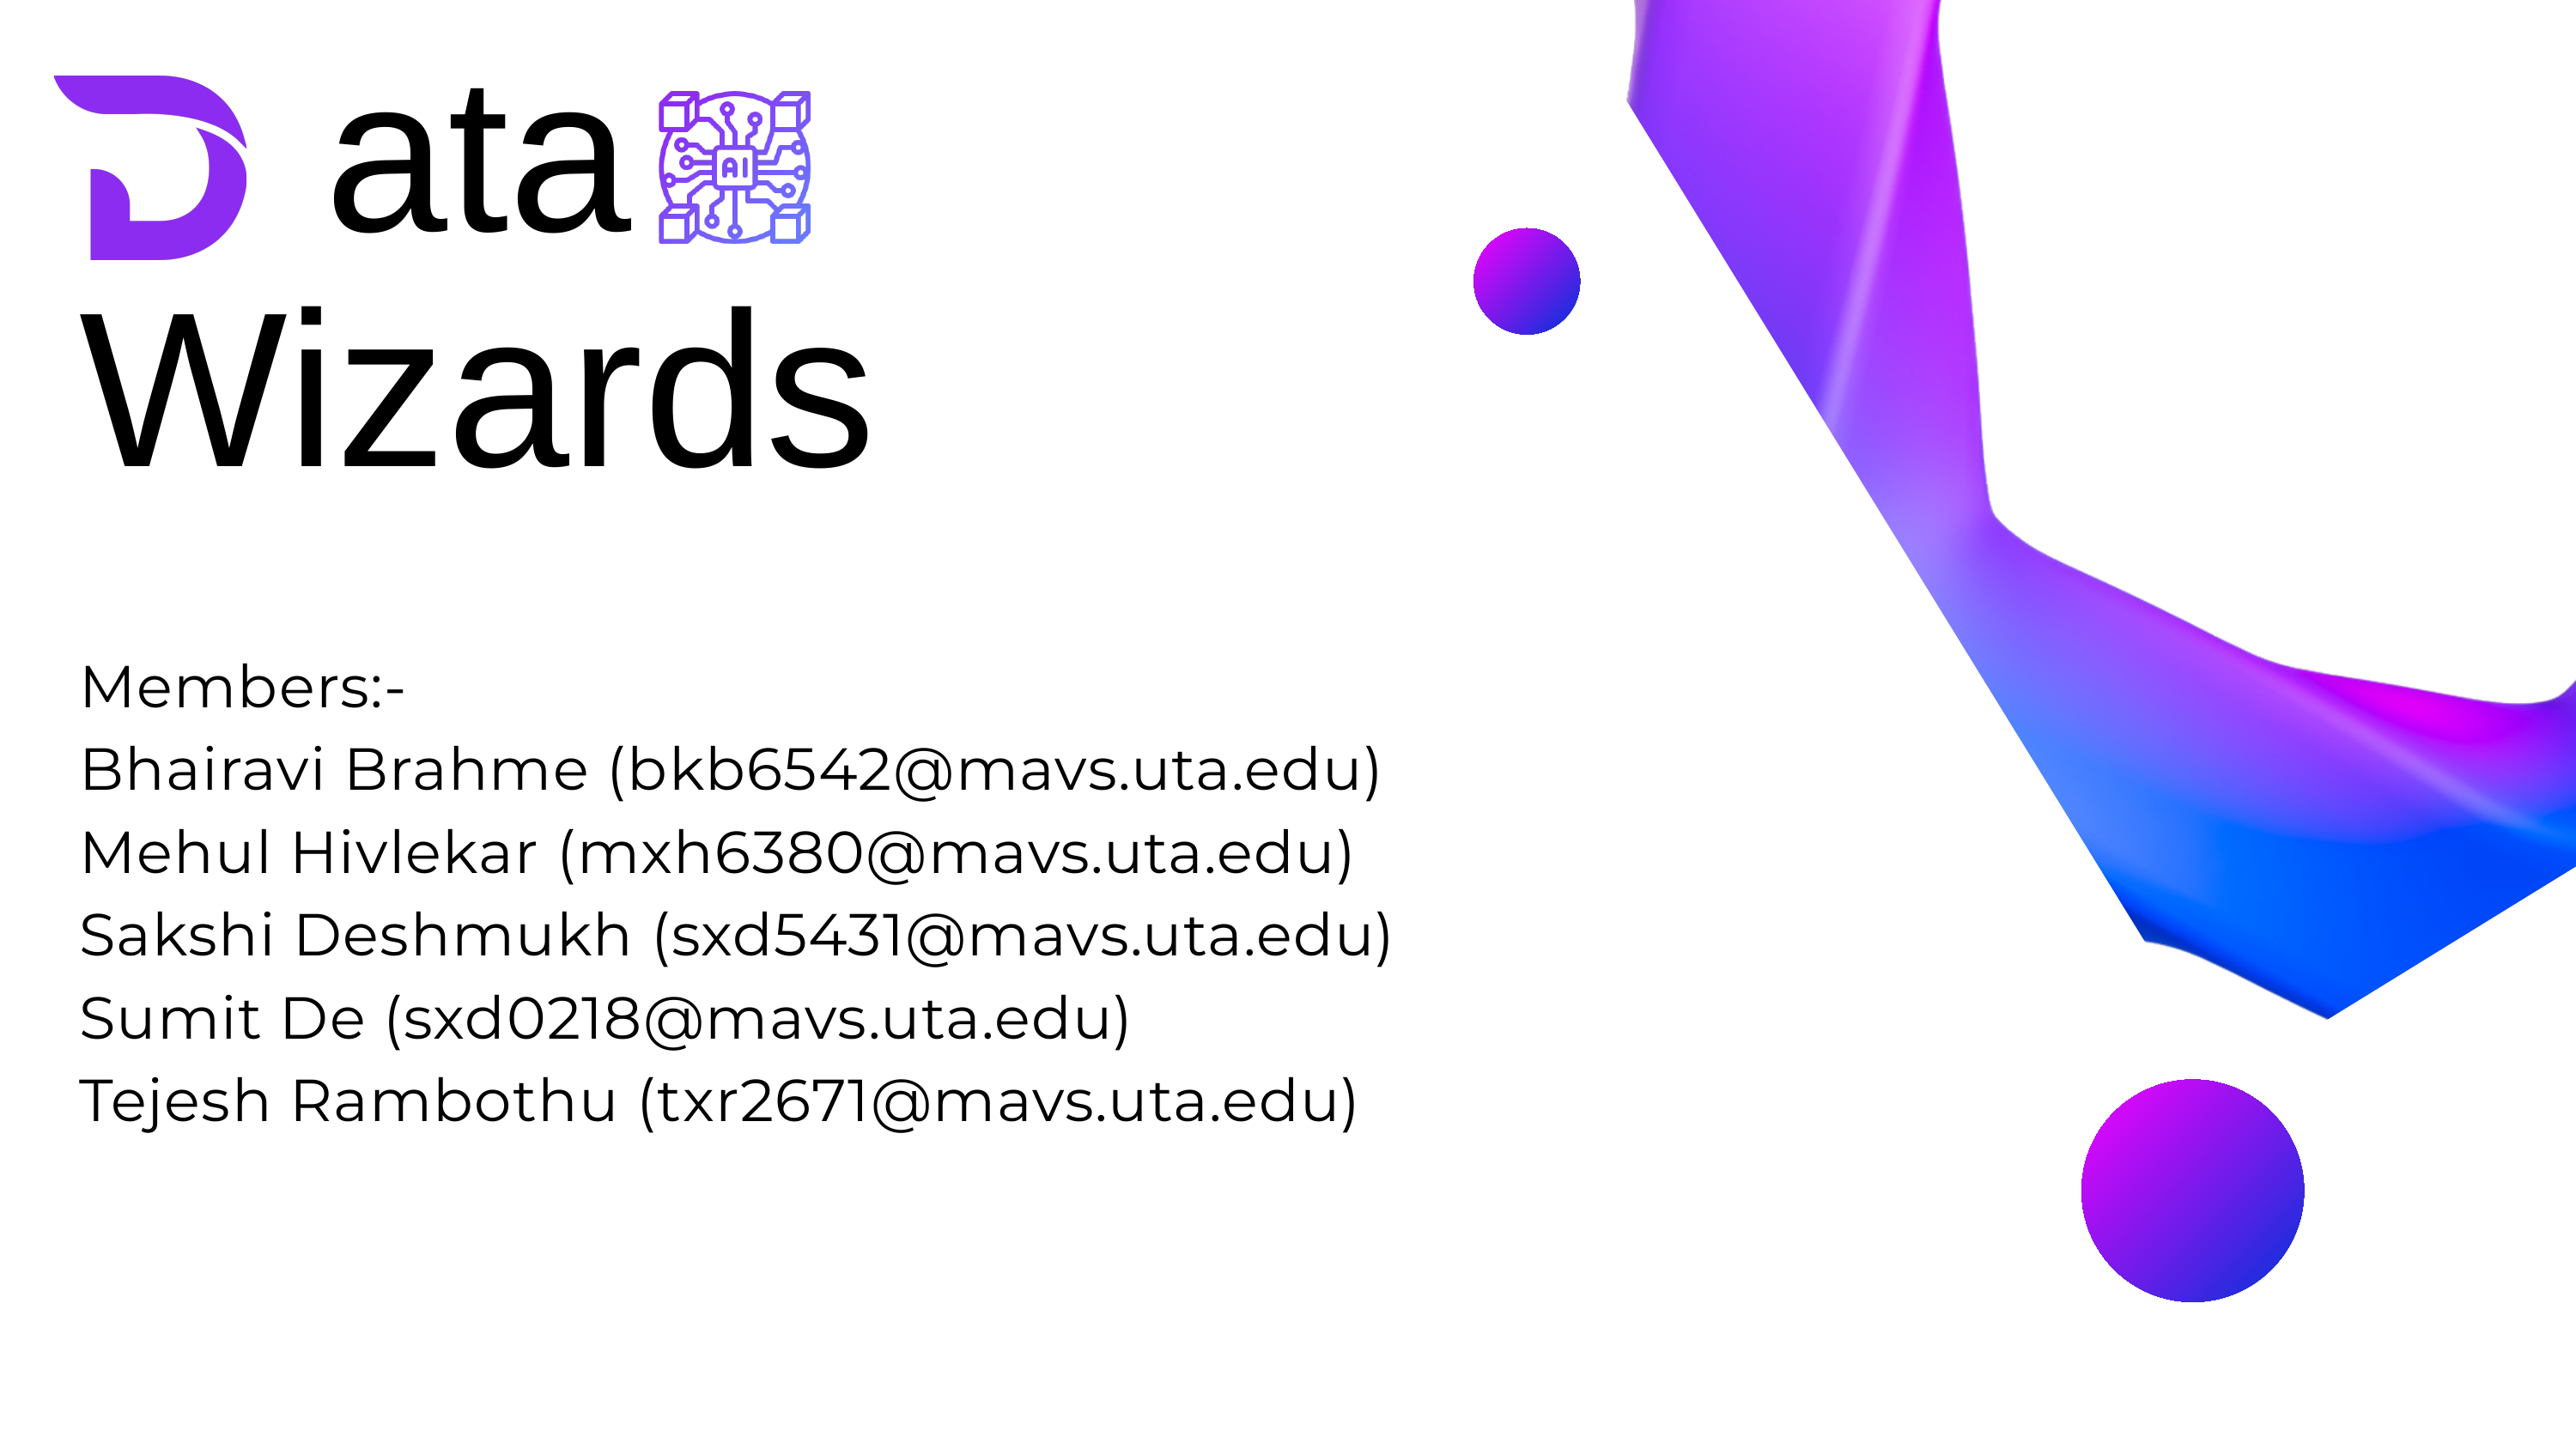

ata

Wizards

Members:-
Bhairavi Brahme (bkb6542@mavs.uta.edu)
Mehul Hivlekar (mxh6380@mavs.uta.edu)
Sakshi Deshmukh (sxd5431@mavs.uta.edu)
Sumit De (sxd0218@mavs.uta.edu)
Tejesh Rambothu (txr2671@mavs.uta.edu)